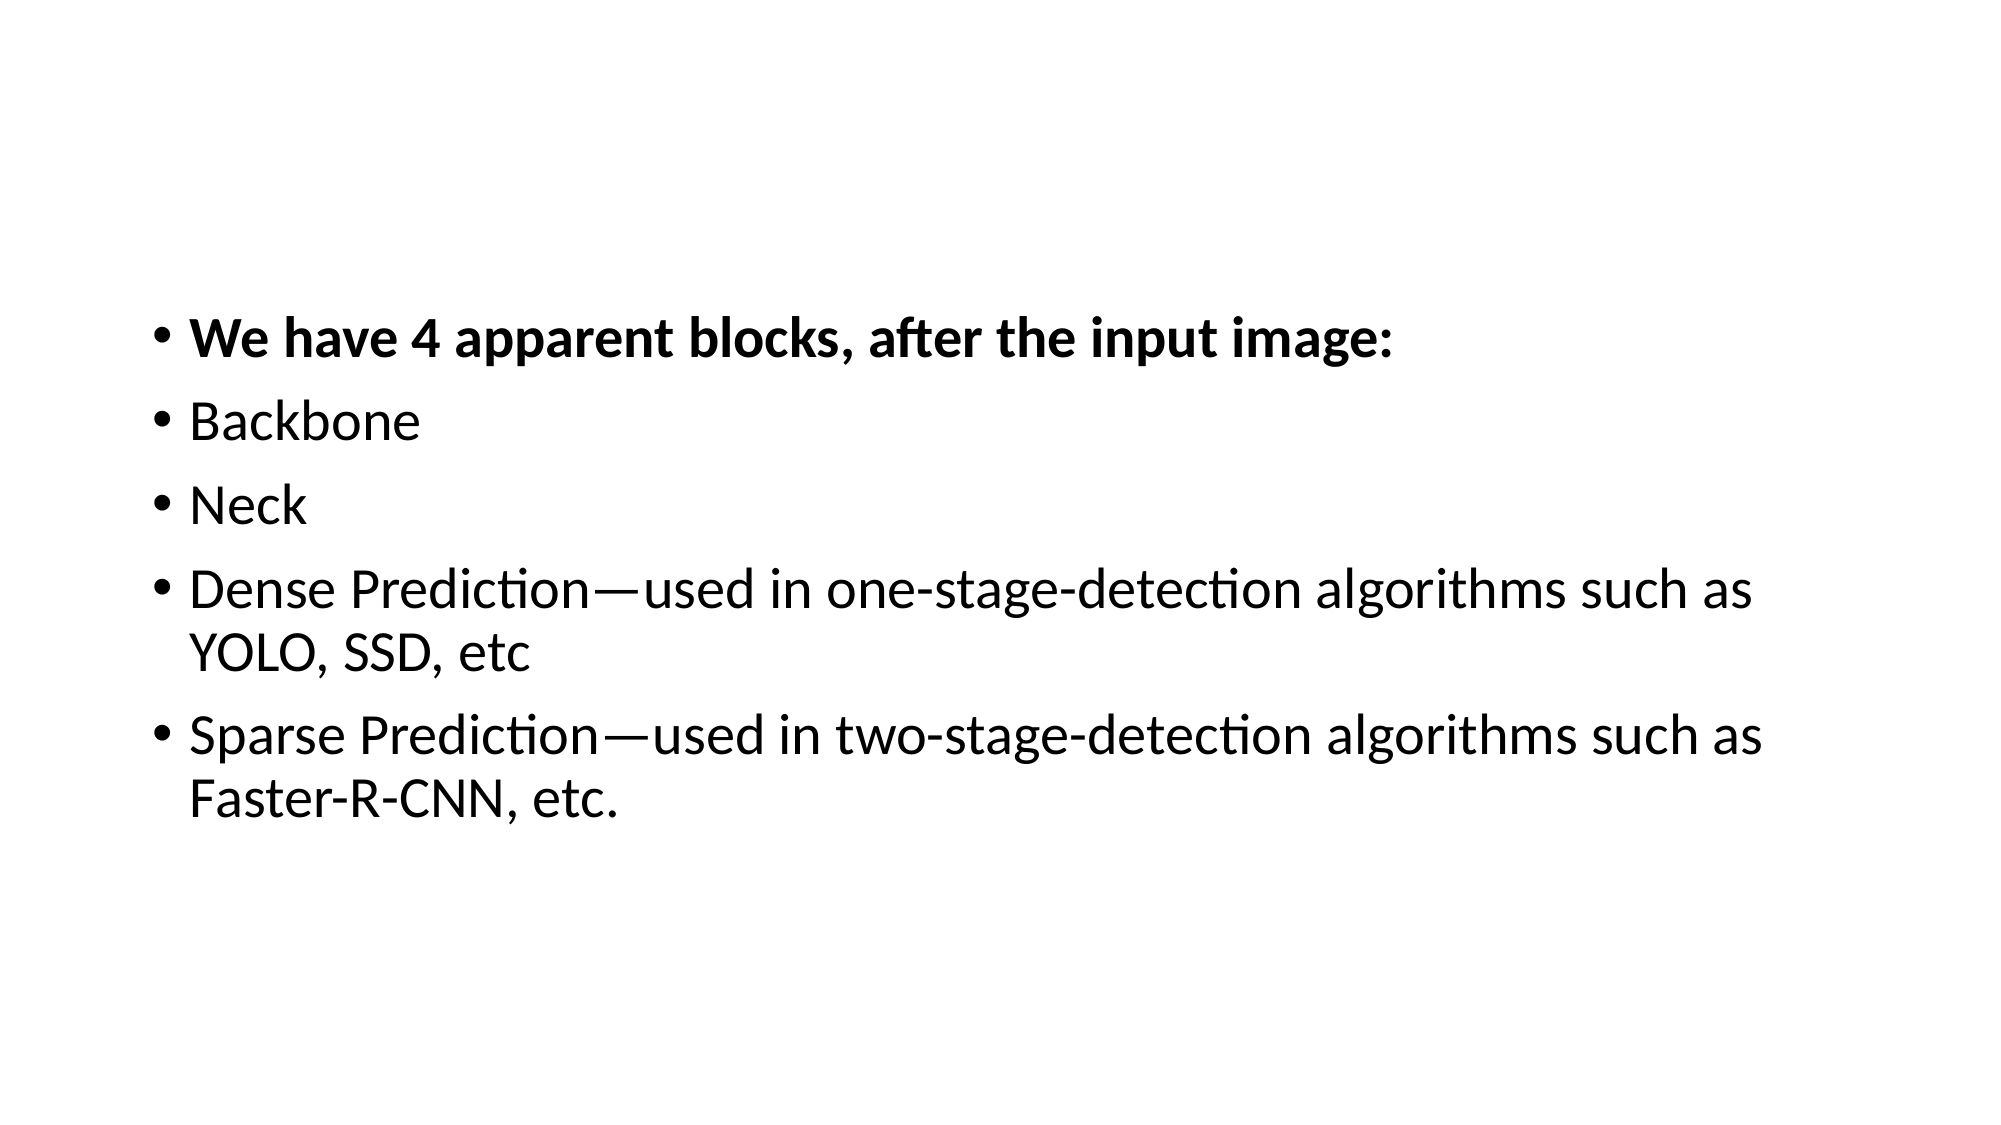

#
We have 4 apparent blocks, after the input image:
Backbone
Neck
Dense Prediction—used in one-stage-detection algorithms such as YOLO, SSD, etc
Sparse Prediction—used in two-stage-detection algorithms such as Faster-R-CNN, etc.